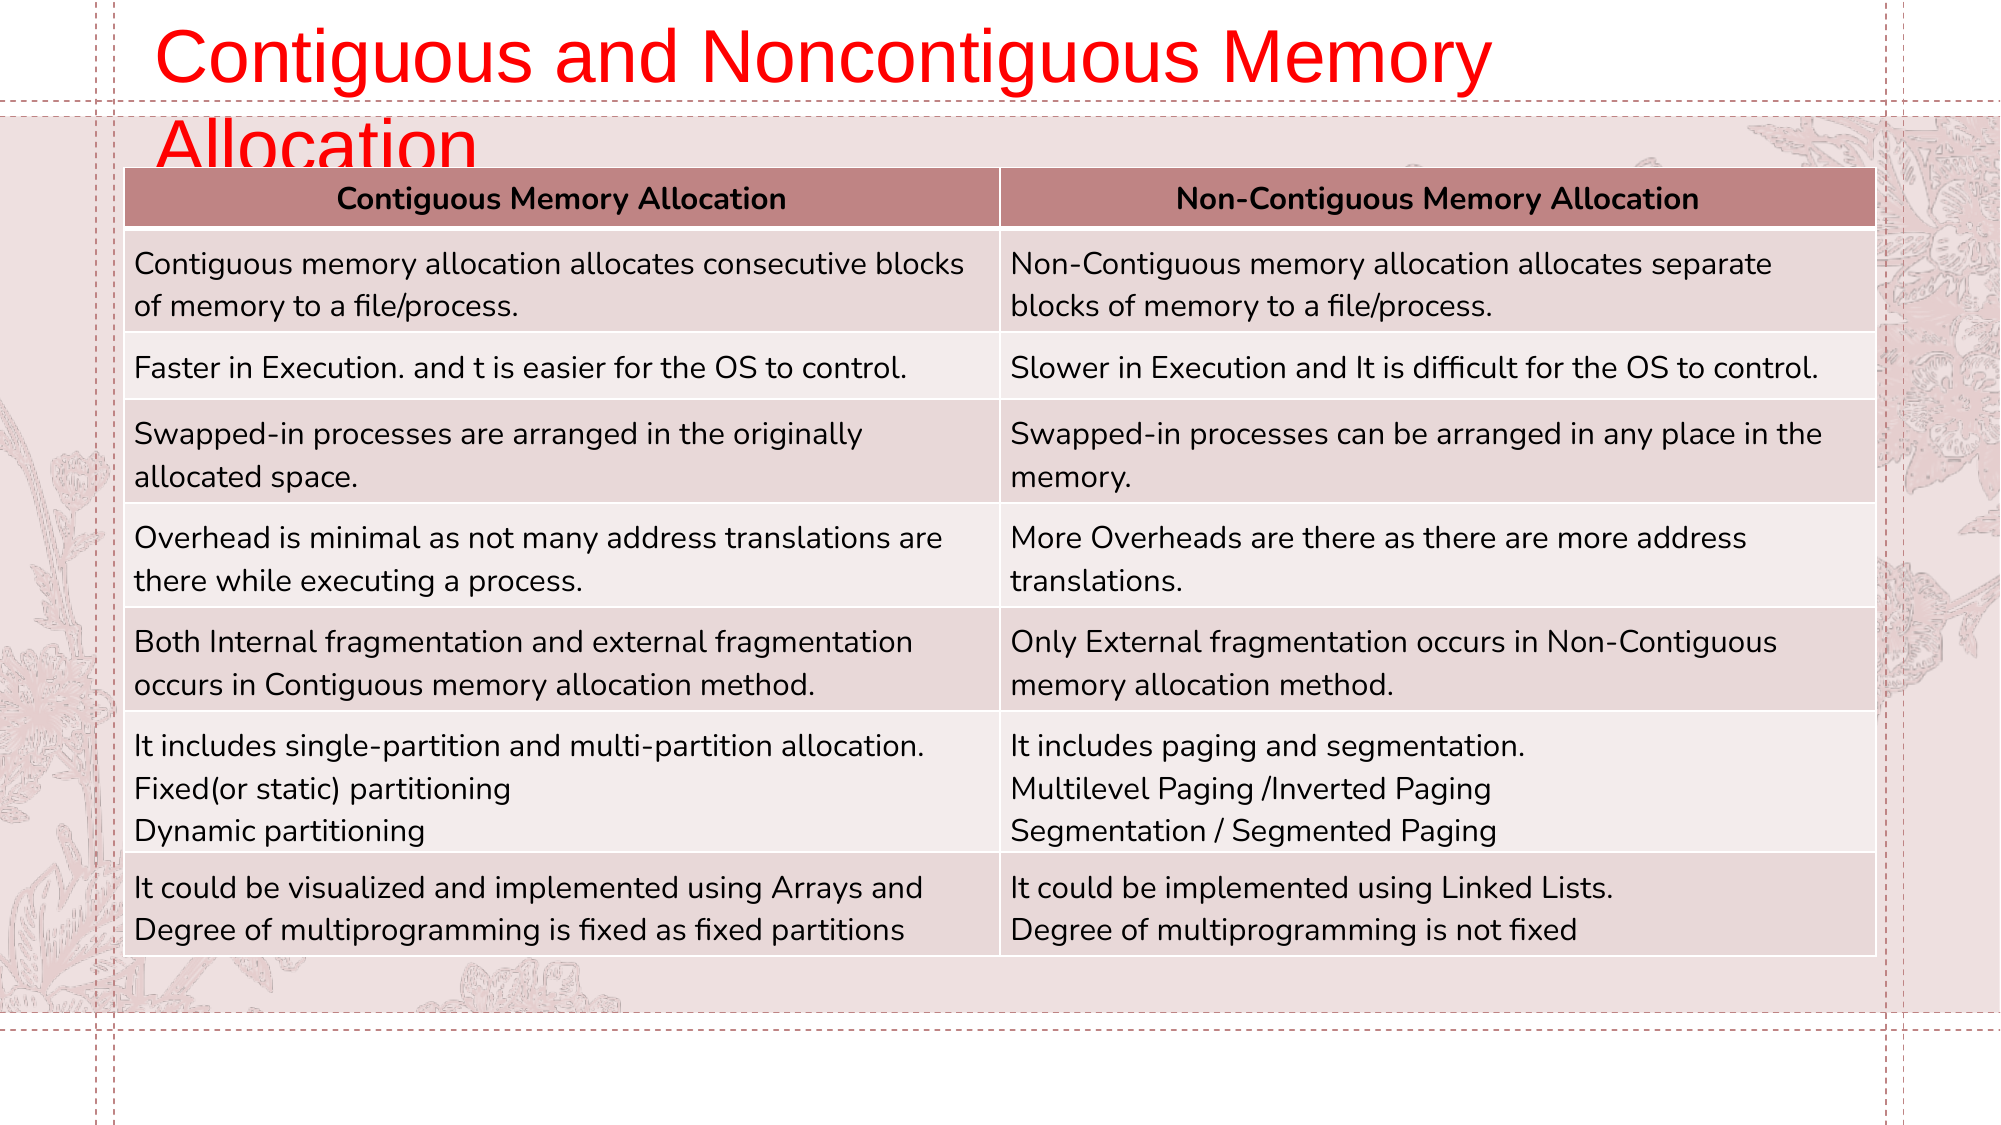

Contiguous and Noncontiguous Memory Allocation
| Contiguous Memory Allocation | Non-Contiguous Memory Allocation |
| --- | --- |
| Contiguous memory allocation allocates consecutive blocks of memory to a file/process. | Non-Contiguous memory allocation allocates separate blocks of memory to a file/process. |
| Faster in Execution. and t is easier for the OS to control. | Slower in Execution and It is difficult for the OS to control. |
| Swapped-in processes are arranged in the originally allocated space. | Swapped-in processes can be arranged in any place in the memory. |
| Overhead is minimal as not many address translations are there while executing a process. | More Overheads are there as there are more address translations. |
| Both Internal fragmentation and external fragmentation occurs in Contiguous memory allocation method. | Only External fragmentation occurs in Non-Contiguous memory allocation method. |
| It includes single-partition and multi-partition allocation. Fixed(or static) partitioning Dynamic partitioning | It includes paging and segmentation. Multilevel Paging /Inverted Paging Segmentation / Segmented Paging |
| It could be visualized and implemented using Arrays and Degree of multiprogramming is fixed as fixed partitions | It could be implemented using Linked Lists. Degree of multiprogramming is not fixed |